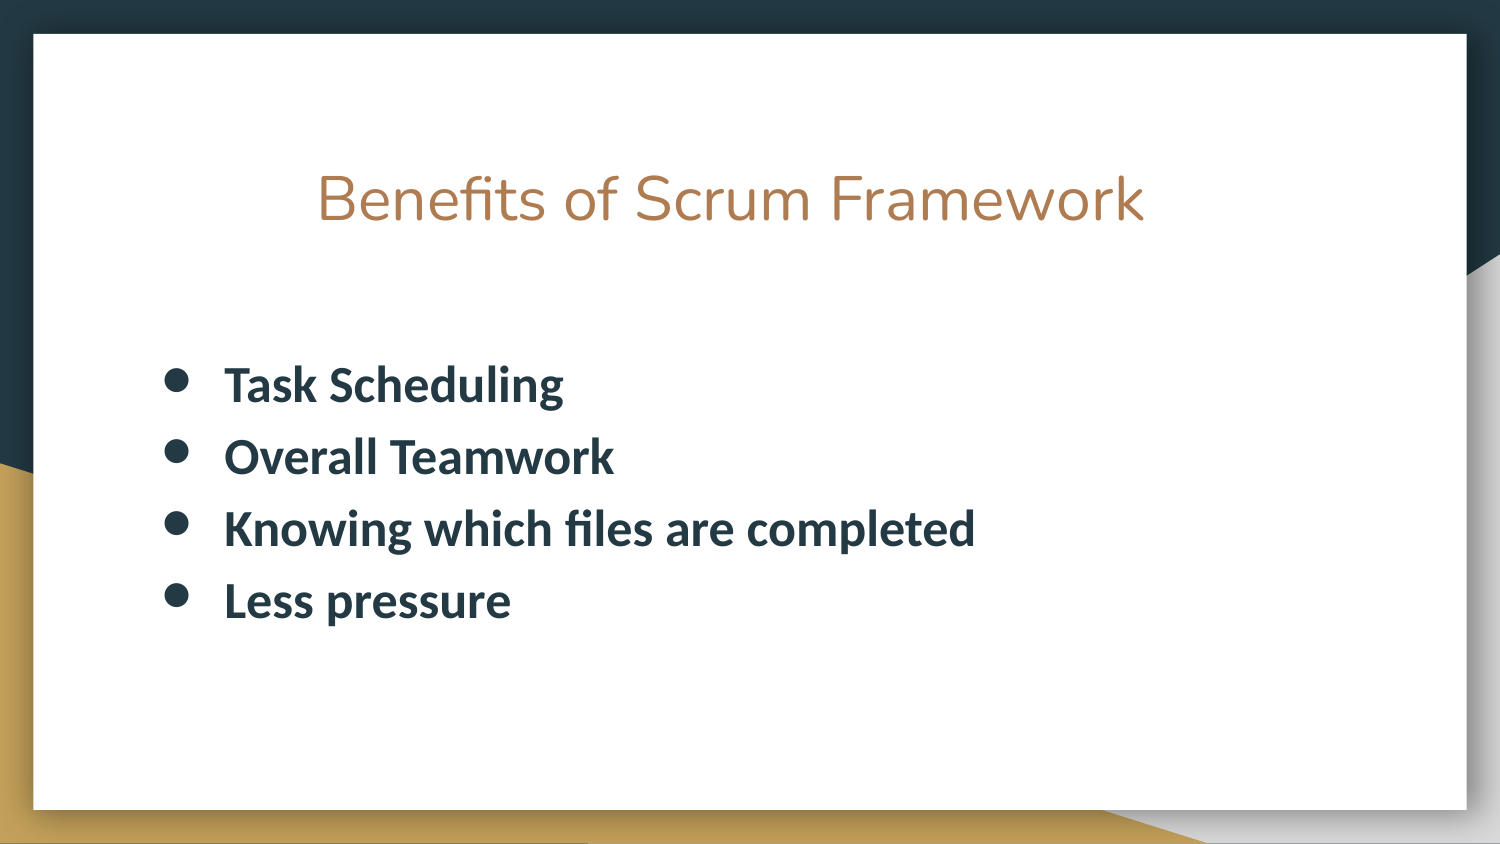

# Benefits of Scrum Framework
Task Scheduling
Overall Teamwork
Knowing which files are completed
Less pressure